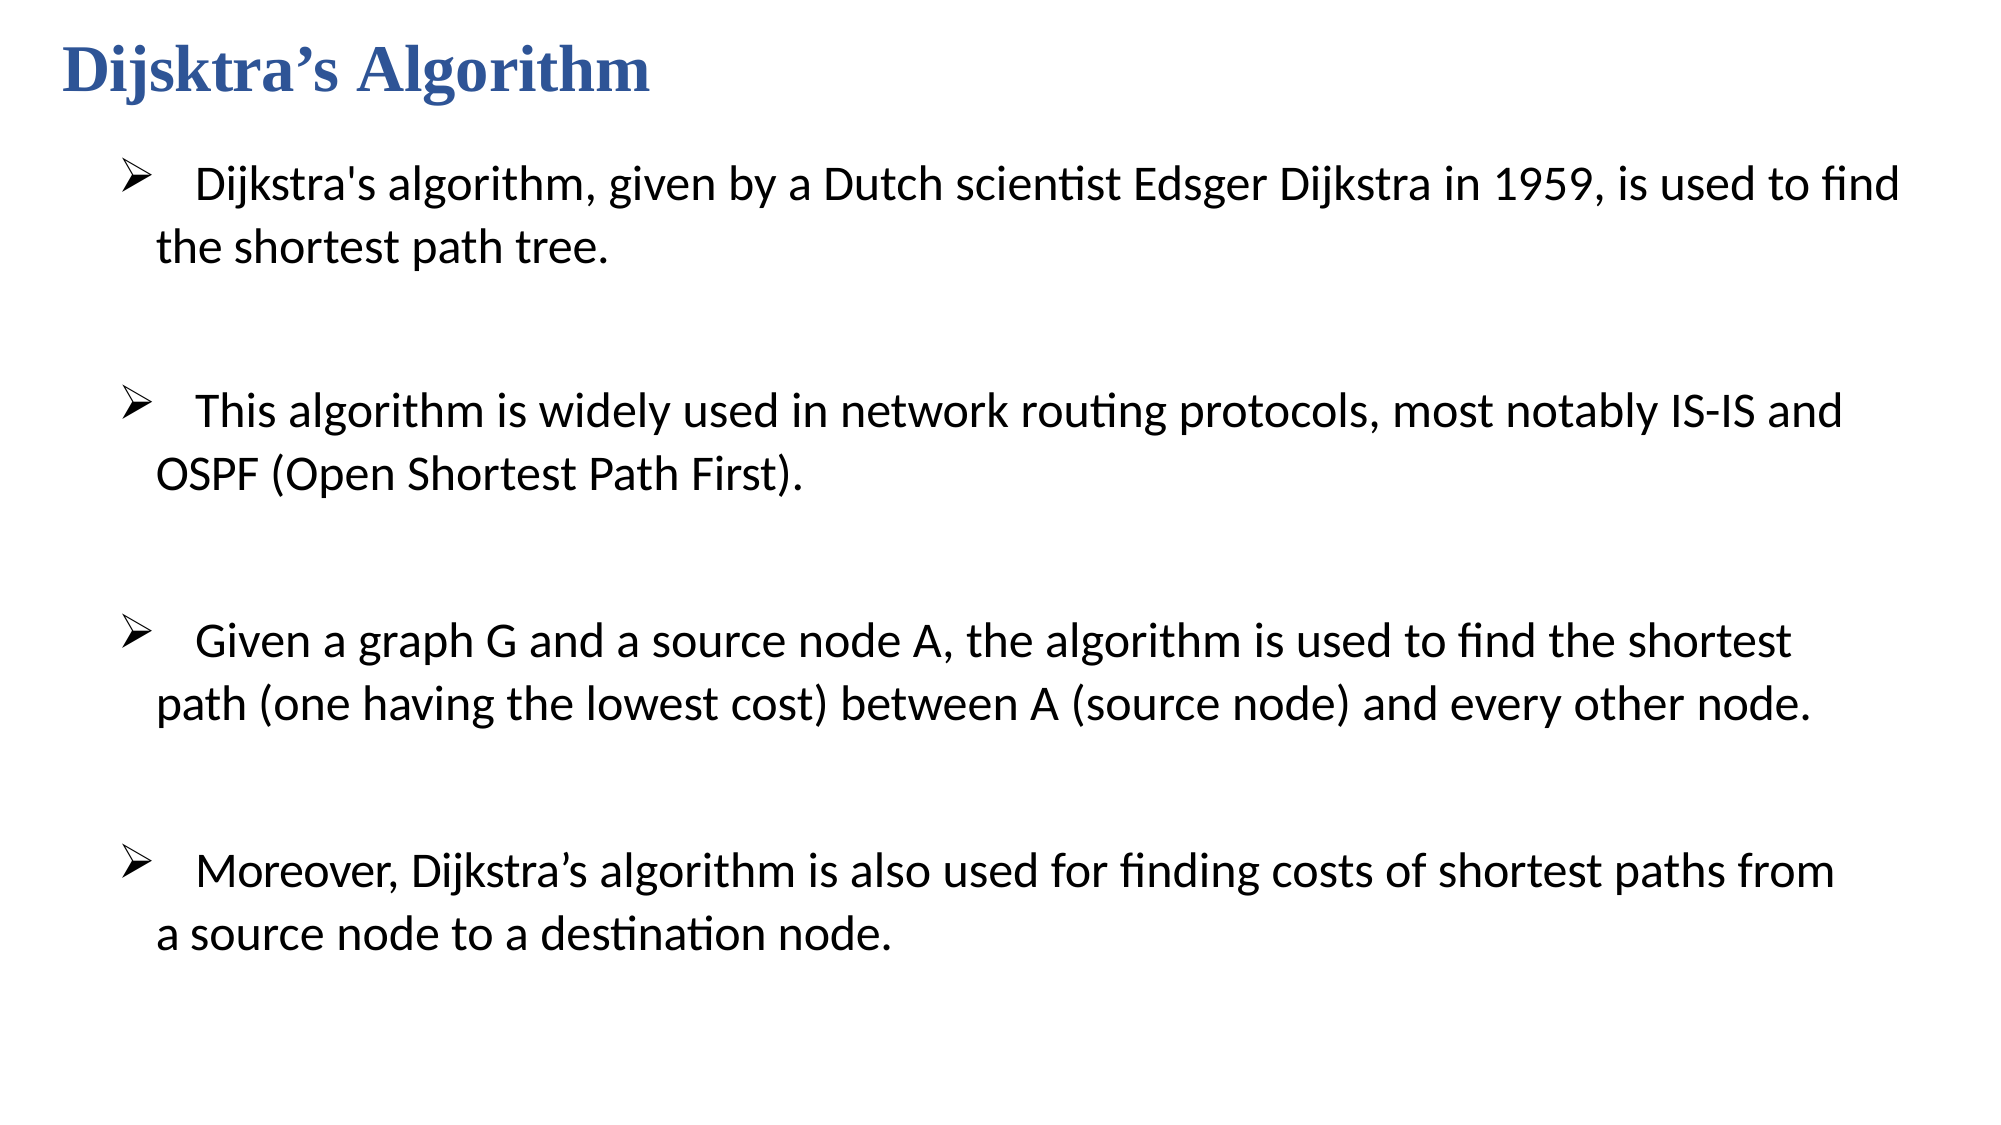

# Dijsktra’s Algorithm
	Dijkstra's algorithm, given by a Dutch scientist Edsger Dijkstra in 1959, is used to find the shortest path tree.

	This algorithm is widely used in network routing protocols, most notably IS-IS and OSPF (Open Shortest Path First).

	Given a graph G and a source node A, the algorithm is used to find the shortest path (one having the lowest cost) between A (source node) and every other node.

	Moreover, Dijkstra’s algorithm is also used for finding costs of shortest paths from a source node to a destination node.